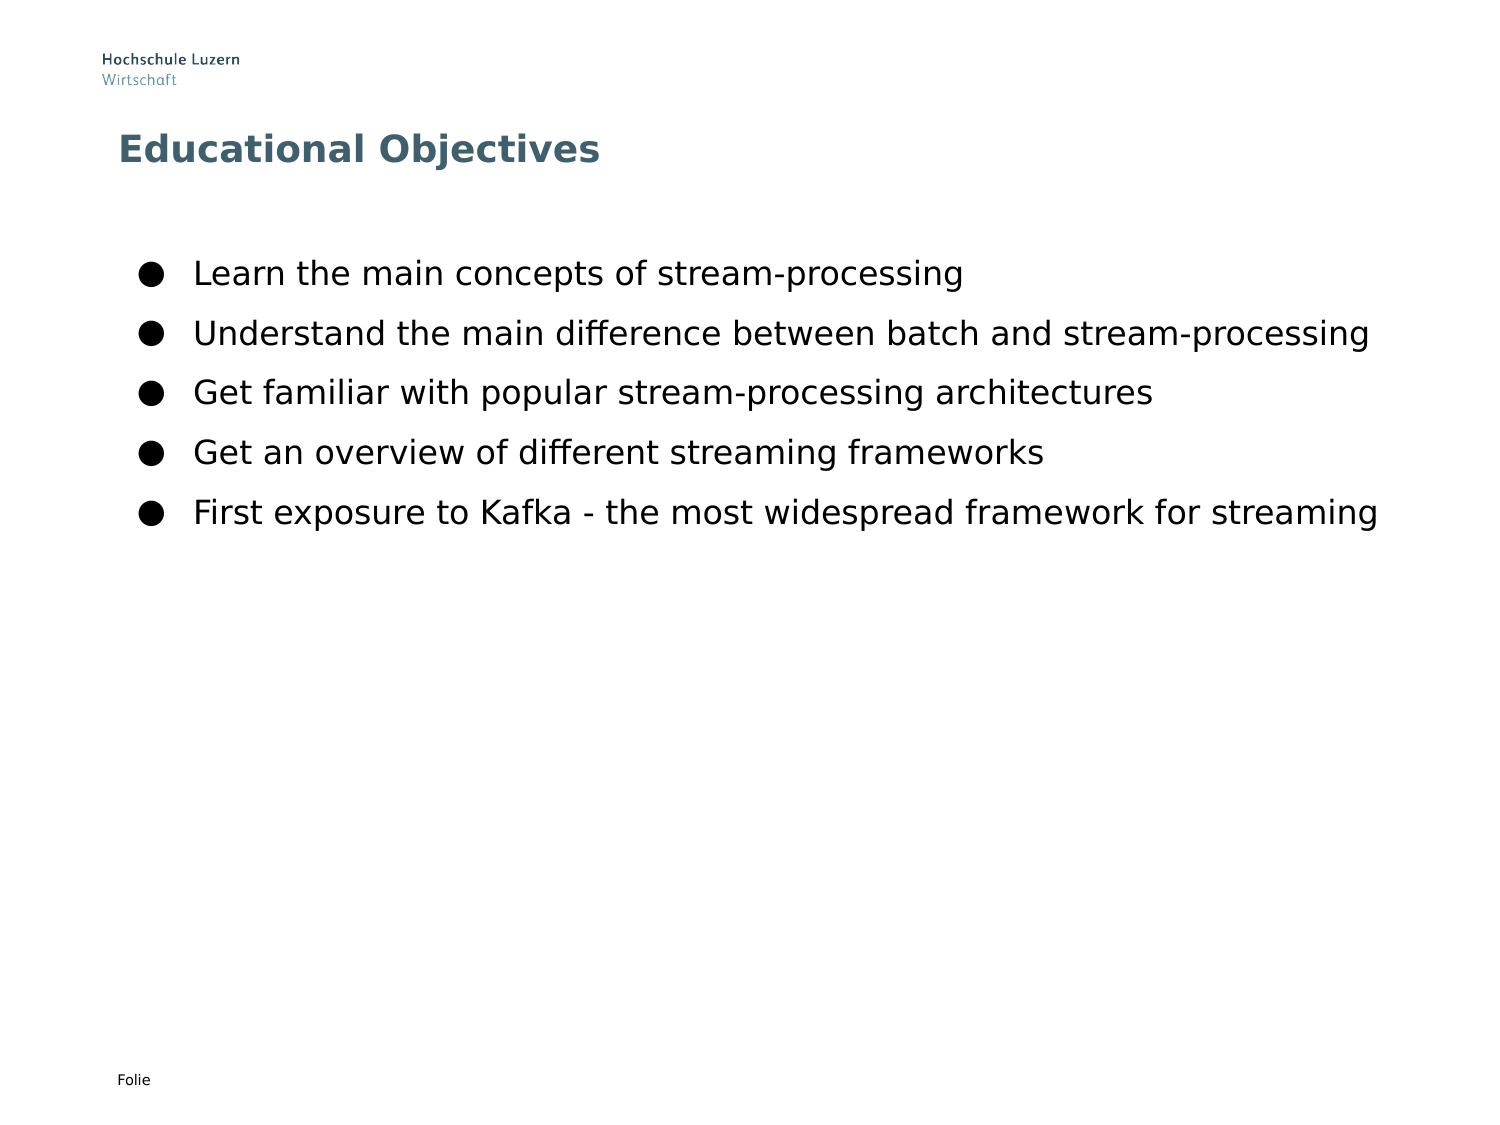

# Educational Objectives
Learn the main concepts of stream-processing
Understand the main difference between batch and stream-processing
Get familiar with popular stream-processing architectures
Get an overview of different streaming frameworks
First exposure to Kafka - the most widespread framework for streaming